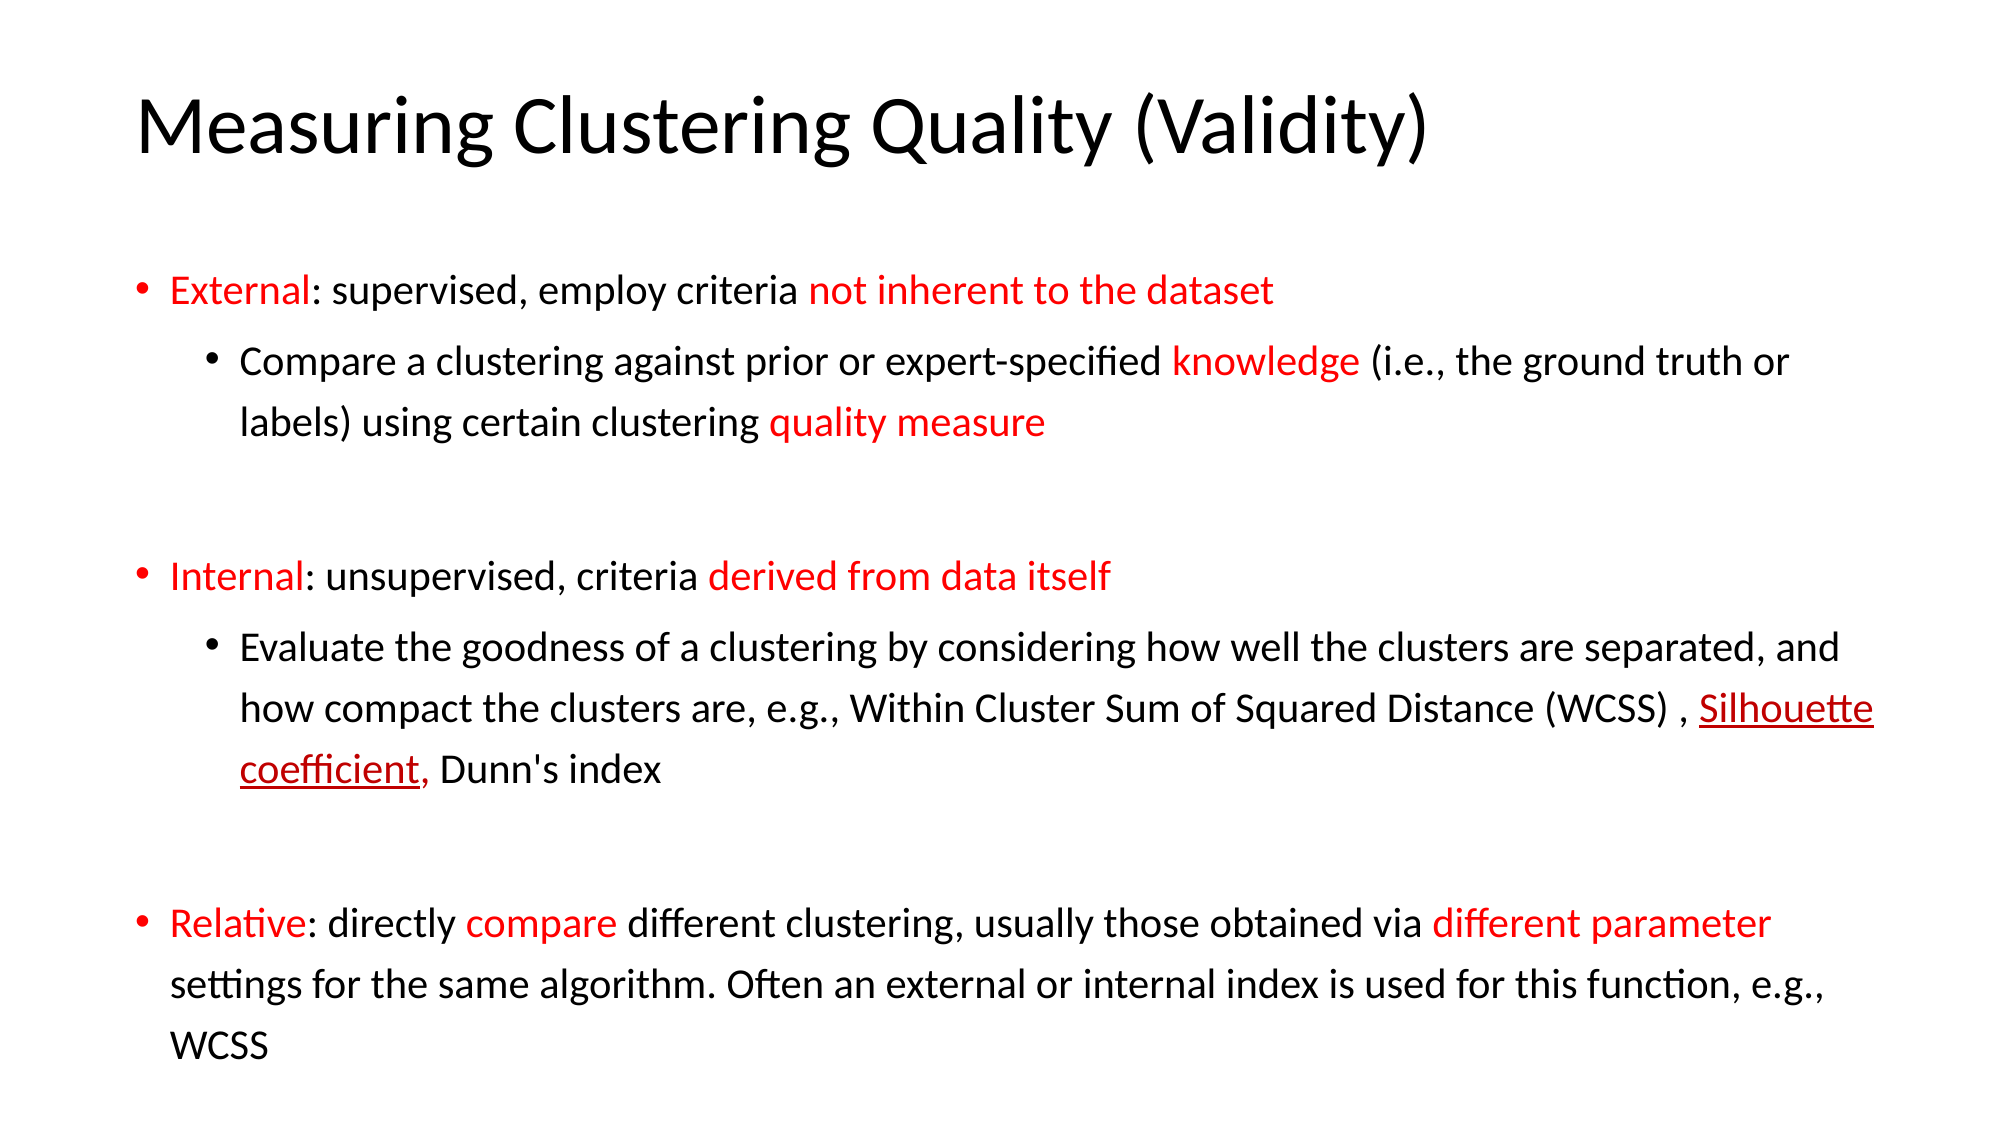

# Measuring Clustering Quality (Validity)
External: supervised, employ criteria not inherent to the dataset
Compare a clustering against prior or expert-specified knowledge (i.e., the ground truth or labels) using certain clustering quality measure

Internal: unsupervised, criteria derived from data itself
Evaluate the goodness of a clustering by considering how well the clusters are separated, and how compact the clusters are, e.g., Within Cluster Sum of Squared Distance (WCSS) , Silhouette coefficient, Dunn's index

Relative: directly compare different clustering, usually those obtained via different parameter settings for the same algorithm. Often an external or internal index is used for this function, e.g., WCSS